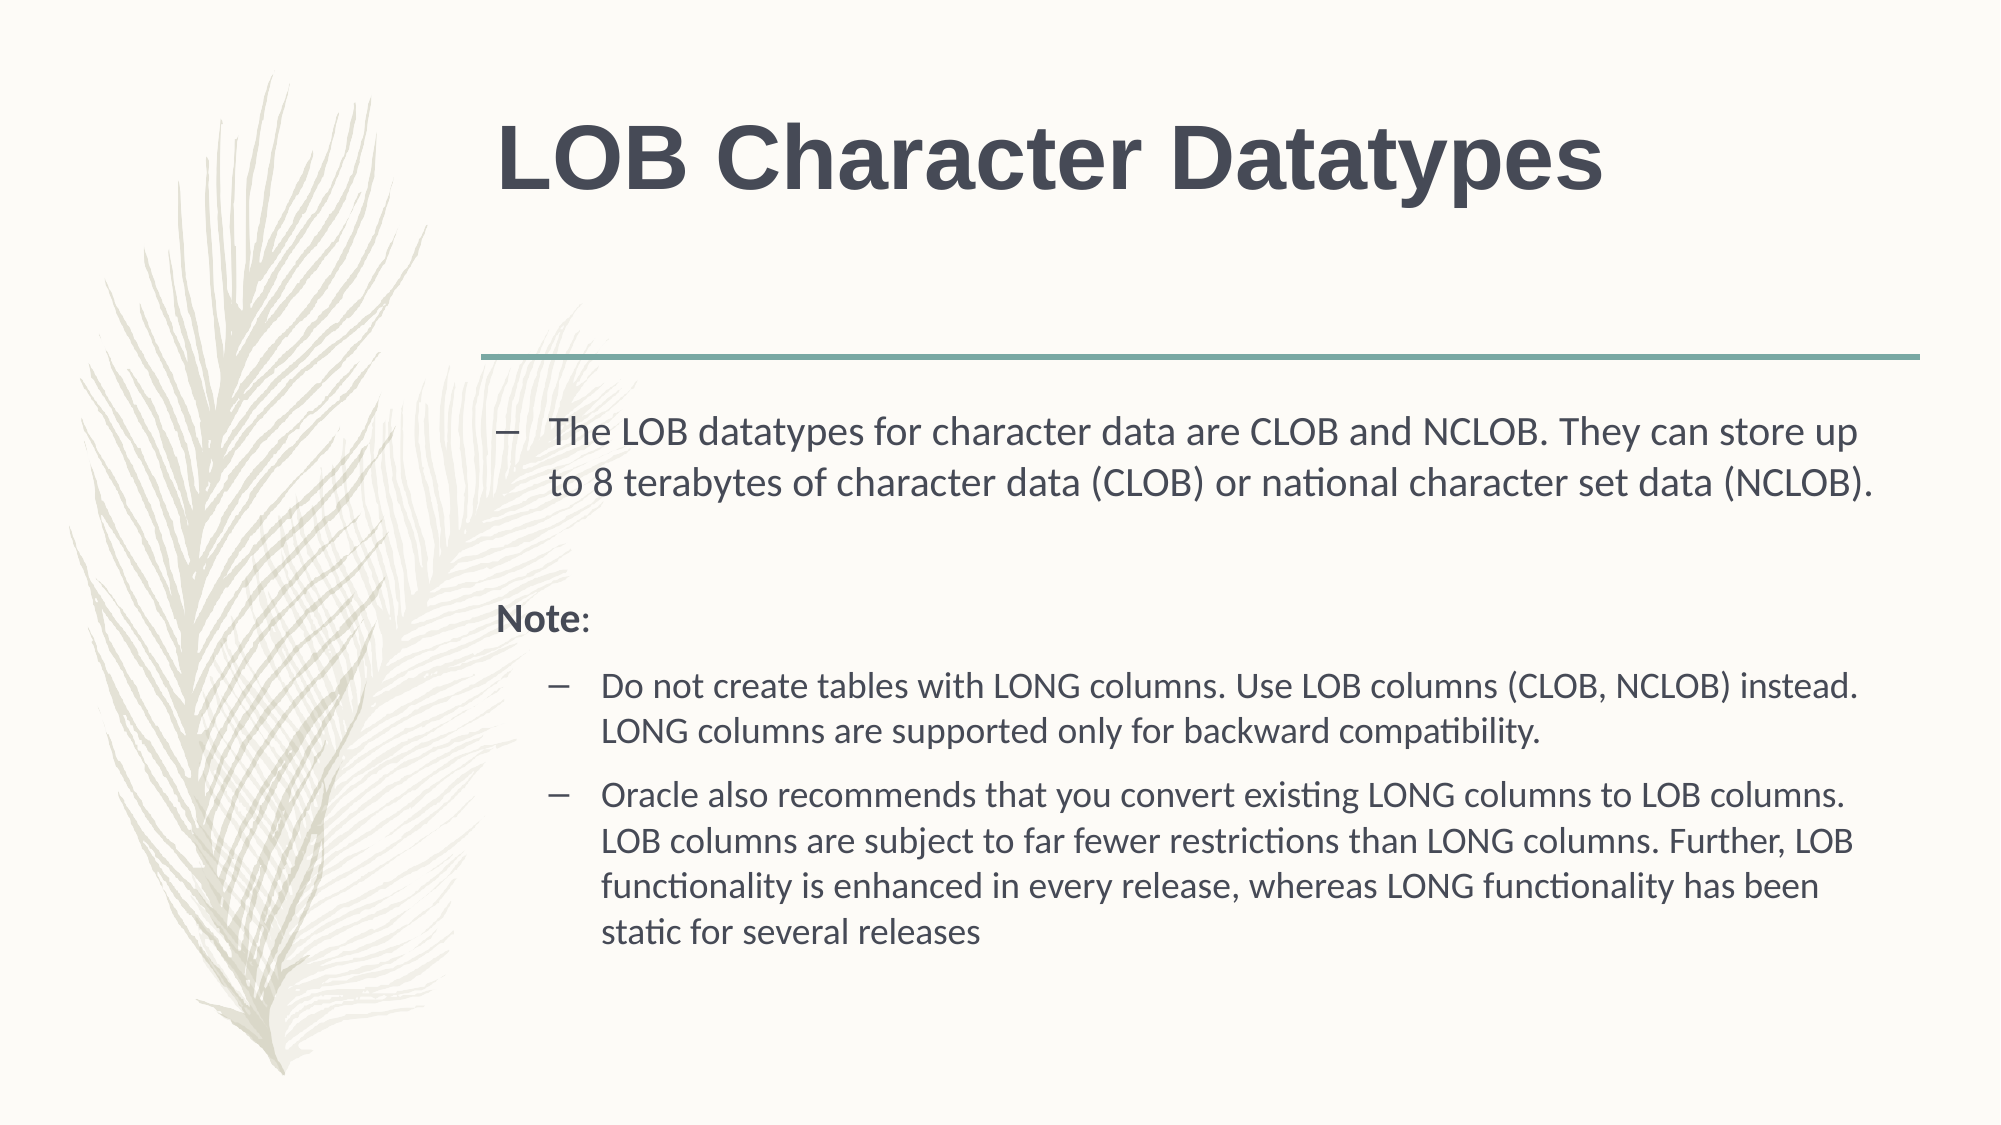

# LOB Character Datatypes
The LOB datatypes for character data are CLOB and NCLOB. They can store up to 8 terabytes of character data (CLOB) or national character set data (NCLOB).

Note:
Do not create tables with LONG columns. Use LOB columns (CLOB, NCLOB) instead. LONG columns are supported only for backward compatibility.
Oracle also recommends that you convert existing LONG columns to LOB columns. LOB columns are subject to far fewer restrictions than LONG columns. Further, LOB functionality is enhanced in every release, whereas LONG functionality has been static for several releases